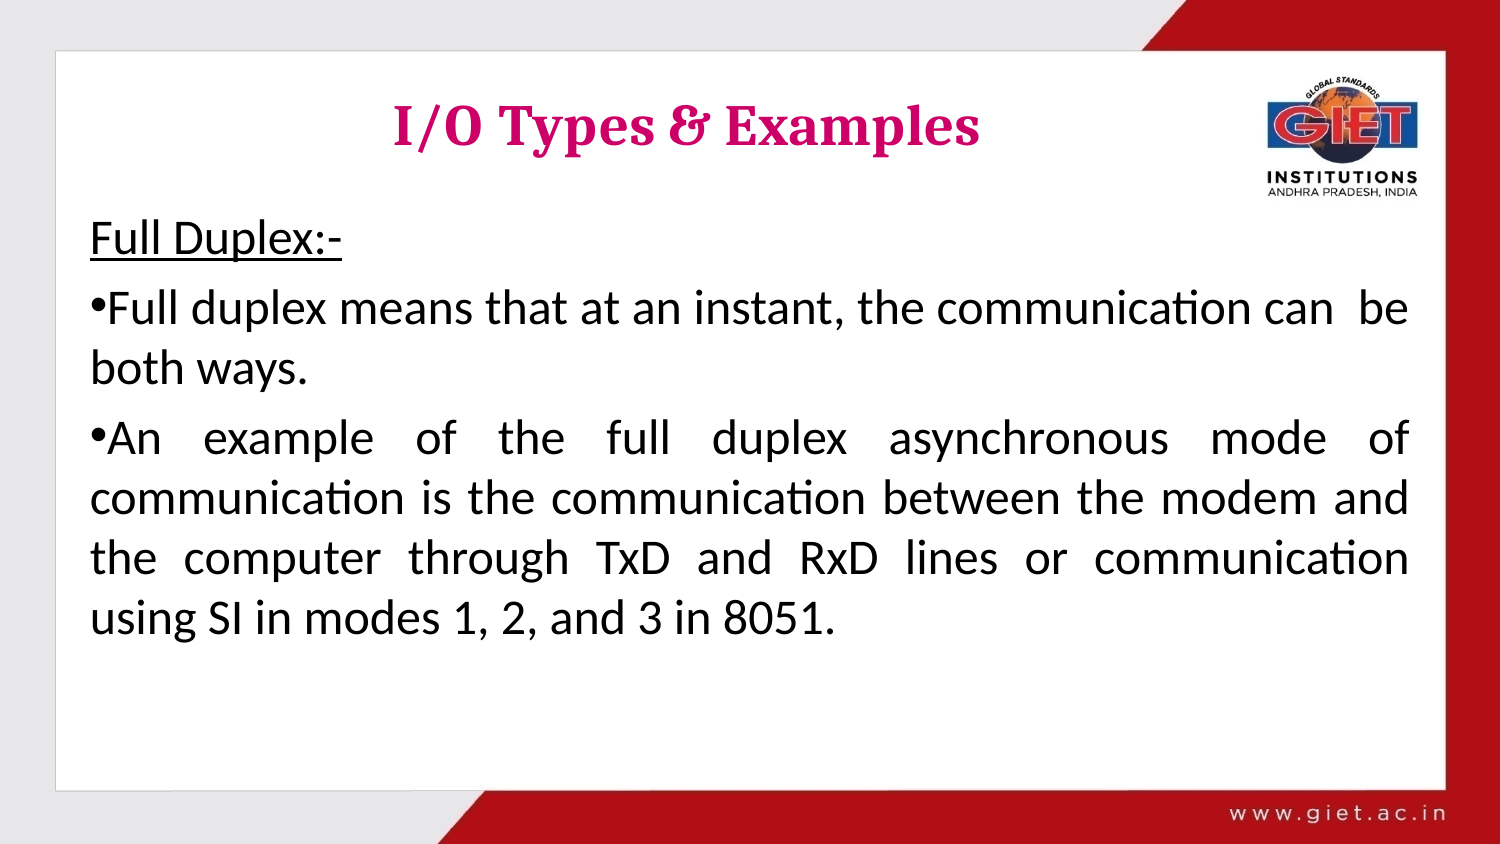

# I/O Types & Examples
Full Duplex:-
Full duplex means that at an instant, the communication can  be both ways.
An example of the full duplex asynchronous mode of communication is the communication between the modem and the computer through TxD and RxD lines or communication using SI in modes 1, 2, and 3 in 8051.